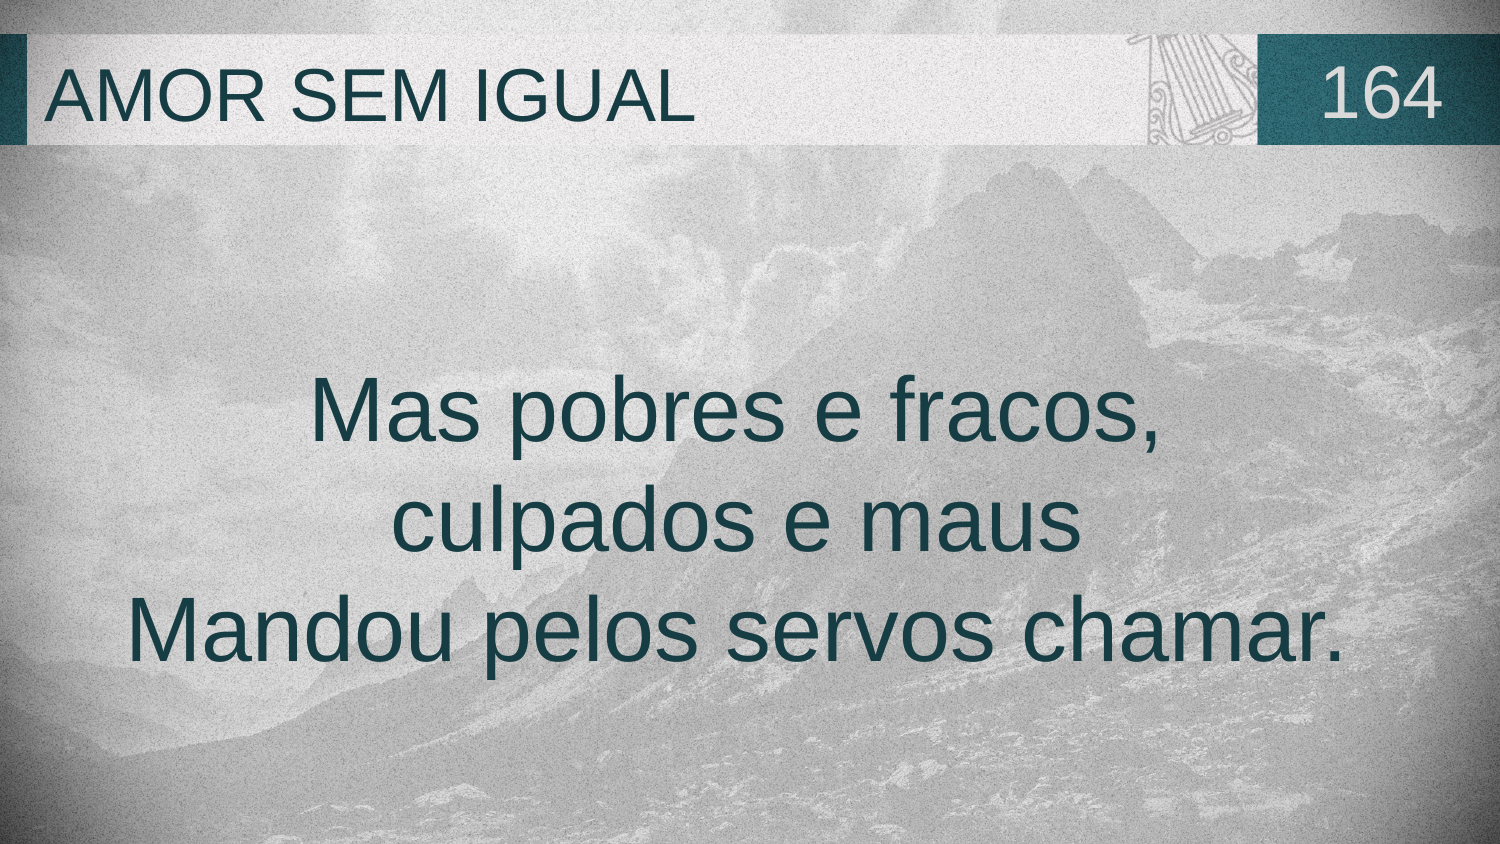

# AMOR SEM IGUAL
164
Mas pobres e fracos,
culpados e maus
Mandou pelos servos chamar.